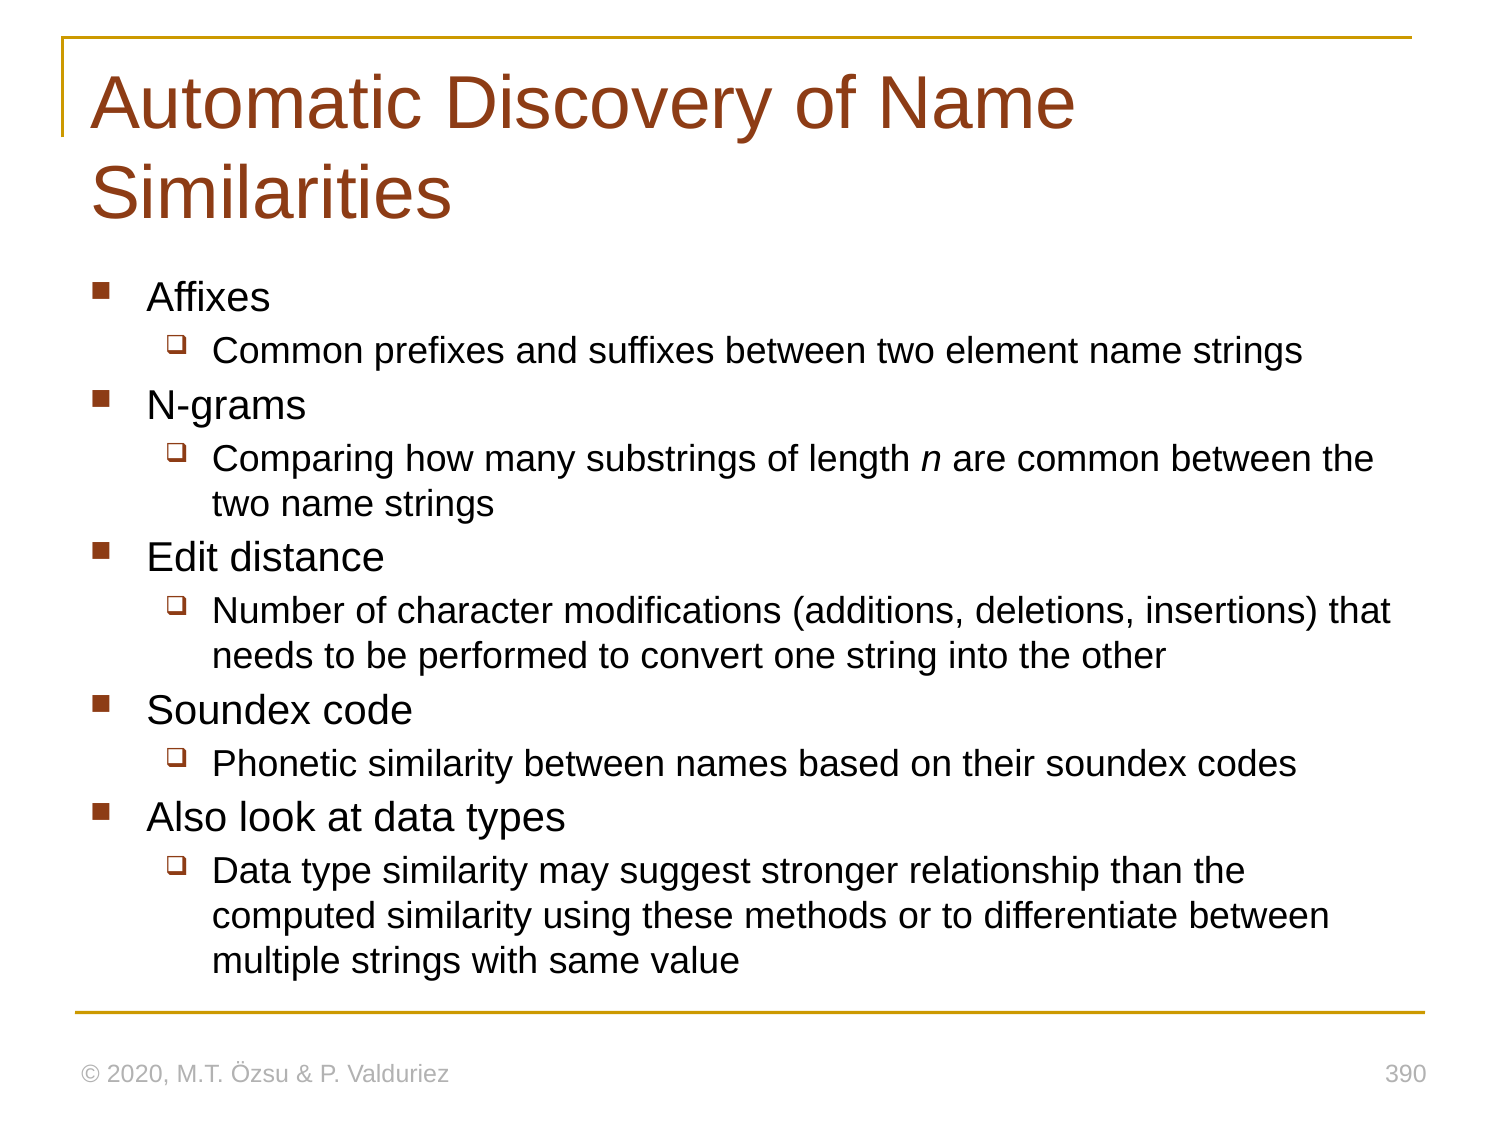

# Automatic Discovery of Name Similarities
Affixes
Common prefixes and suffixes between two element name strings
N-grams
Comparing how many substrings of length n are common between the two name strings
Edit distance
Number of character modifications (additions, deletions, insertions) that needs to be performed to convert one string into the other
Soundex code
Phonetic similarity between names based on their soundex codes
Also look at data types
Data type similarity may suggest stronger relationship than the computed similarity using these methods or to differentiate between multiple strings with same value
© 2020, M.T. Özsu & P. Valduriez
390